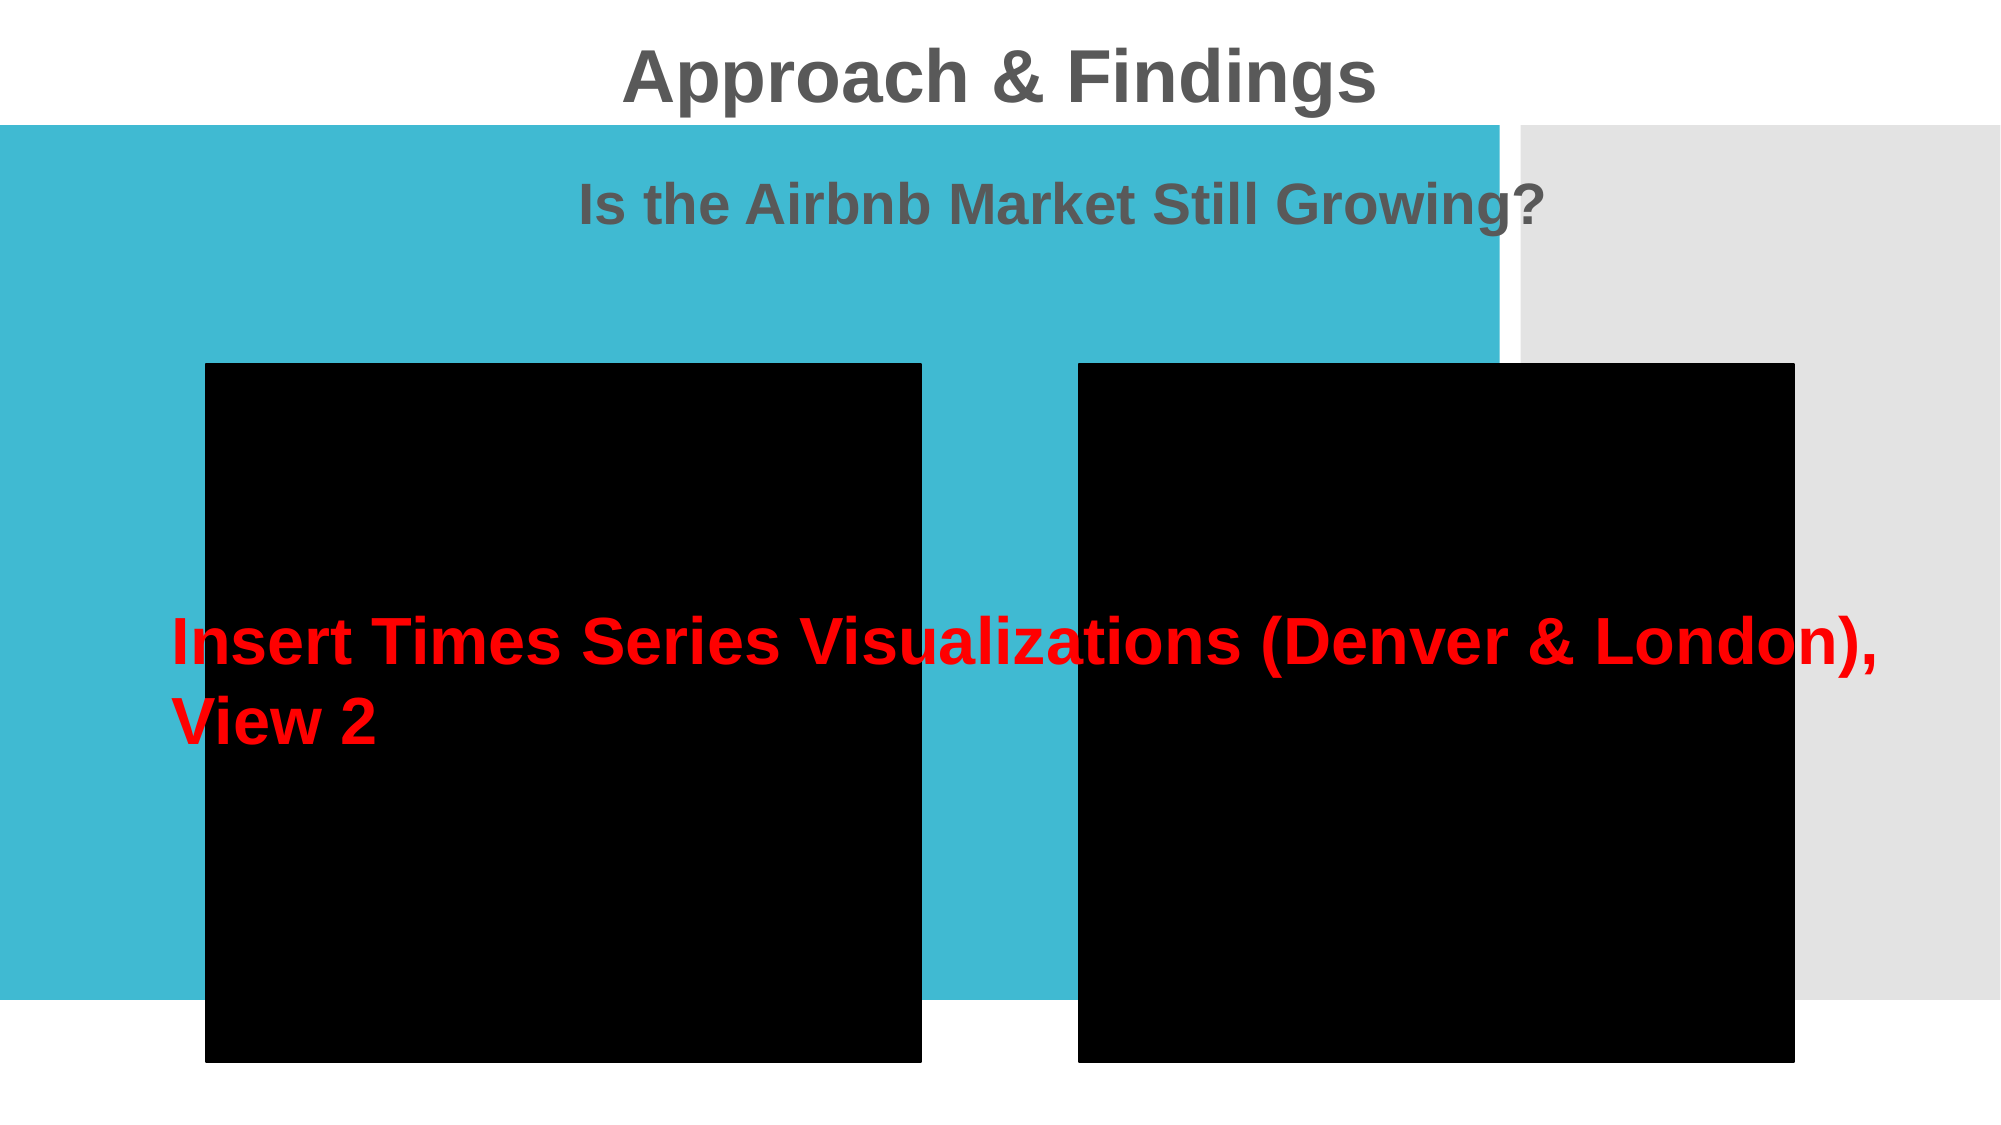

Approach & Findings
Is the Airbnb Market Still Growing?

Insert Times Series Visualizations (Denver & London), View 2